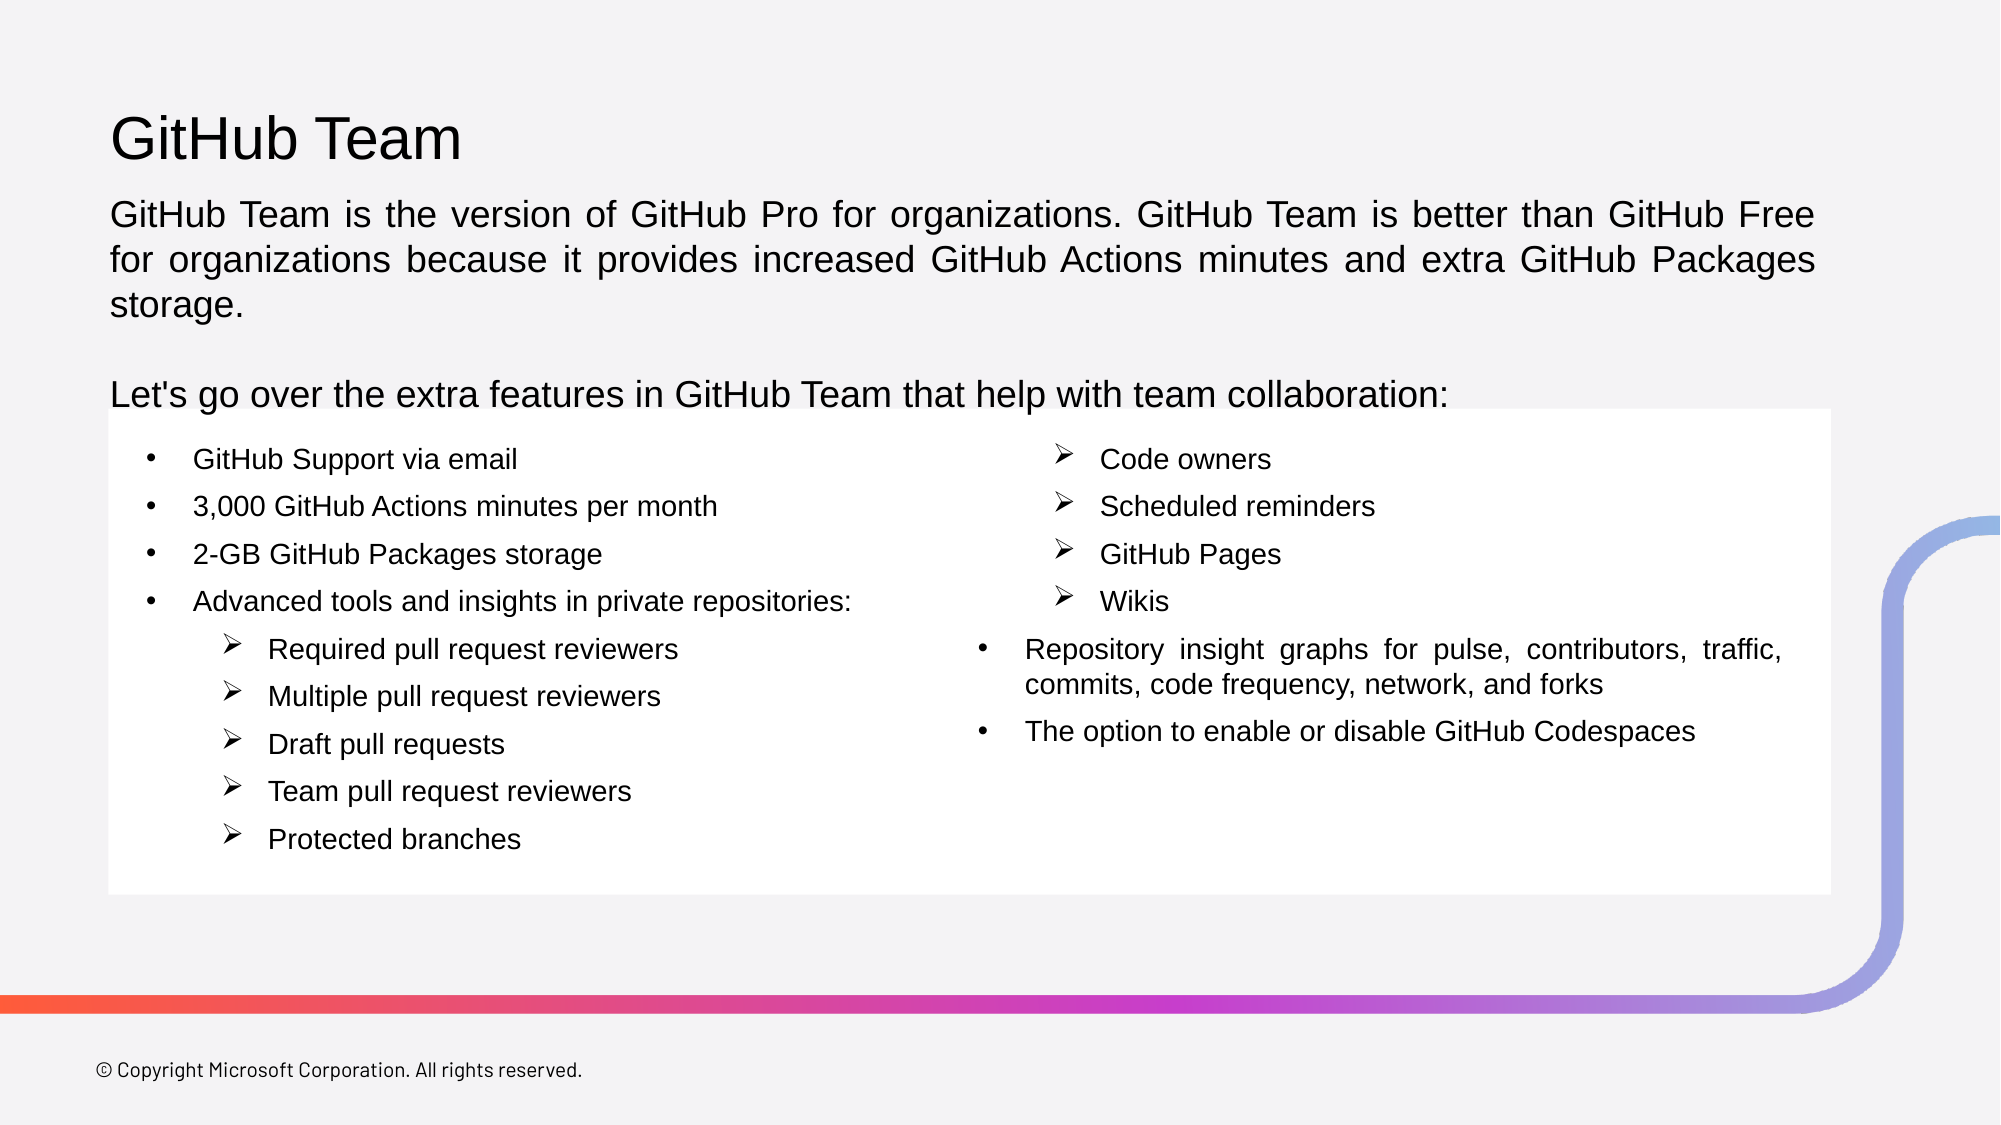

# GitHub Team
GitHub Team is the version of GitHub Pro for organizations. GitHub Team is better than GitHub Free for organizations because it provides increased GitHub Actions minutes and extra GitHub Packages storage.

Let's go over the extra features in GitHub Team that help with team collaboration:

GitHub Support via email
3,000 GitHub Actions minutes per month
2-GB GitHub Packages storage
Advanced tools and insights in private repositories:
Required pull request reviewers
Multiple pull request reviewers
Draft pull requests
Team pull request reviewers
Protected branches
Code owners
Scheduled reminders
GitHub Pages
Wikis
Repository insight graphs for pulse, contributors, traffic, commits, code frequency, network, and forks
The option to enable or disable GitHub Codespaces
© Copyright Microsoft Corporation. All rights reserved.